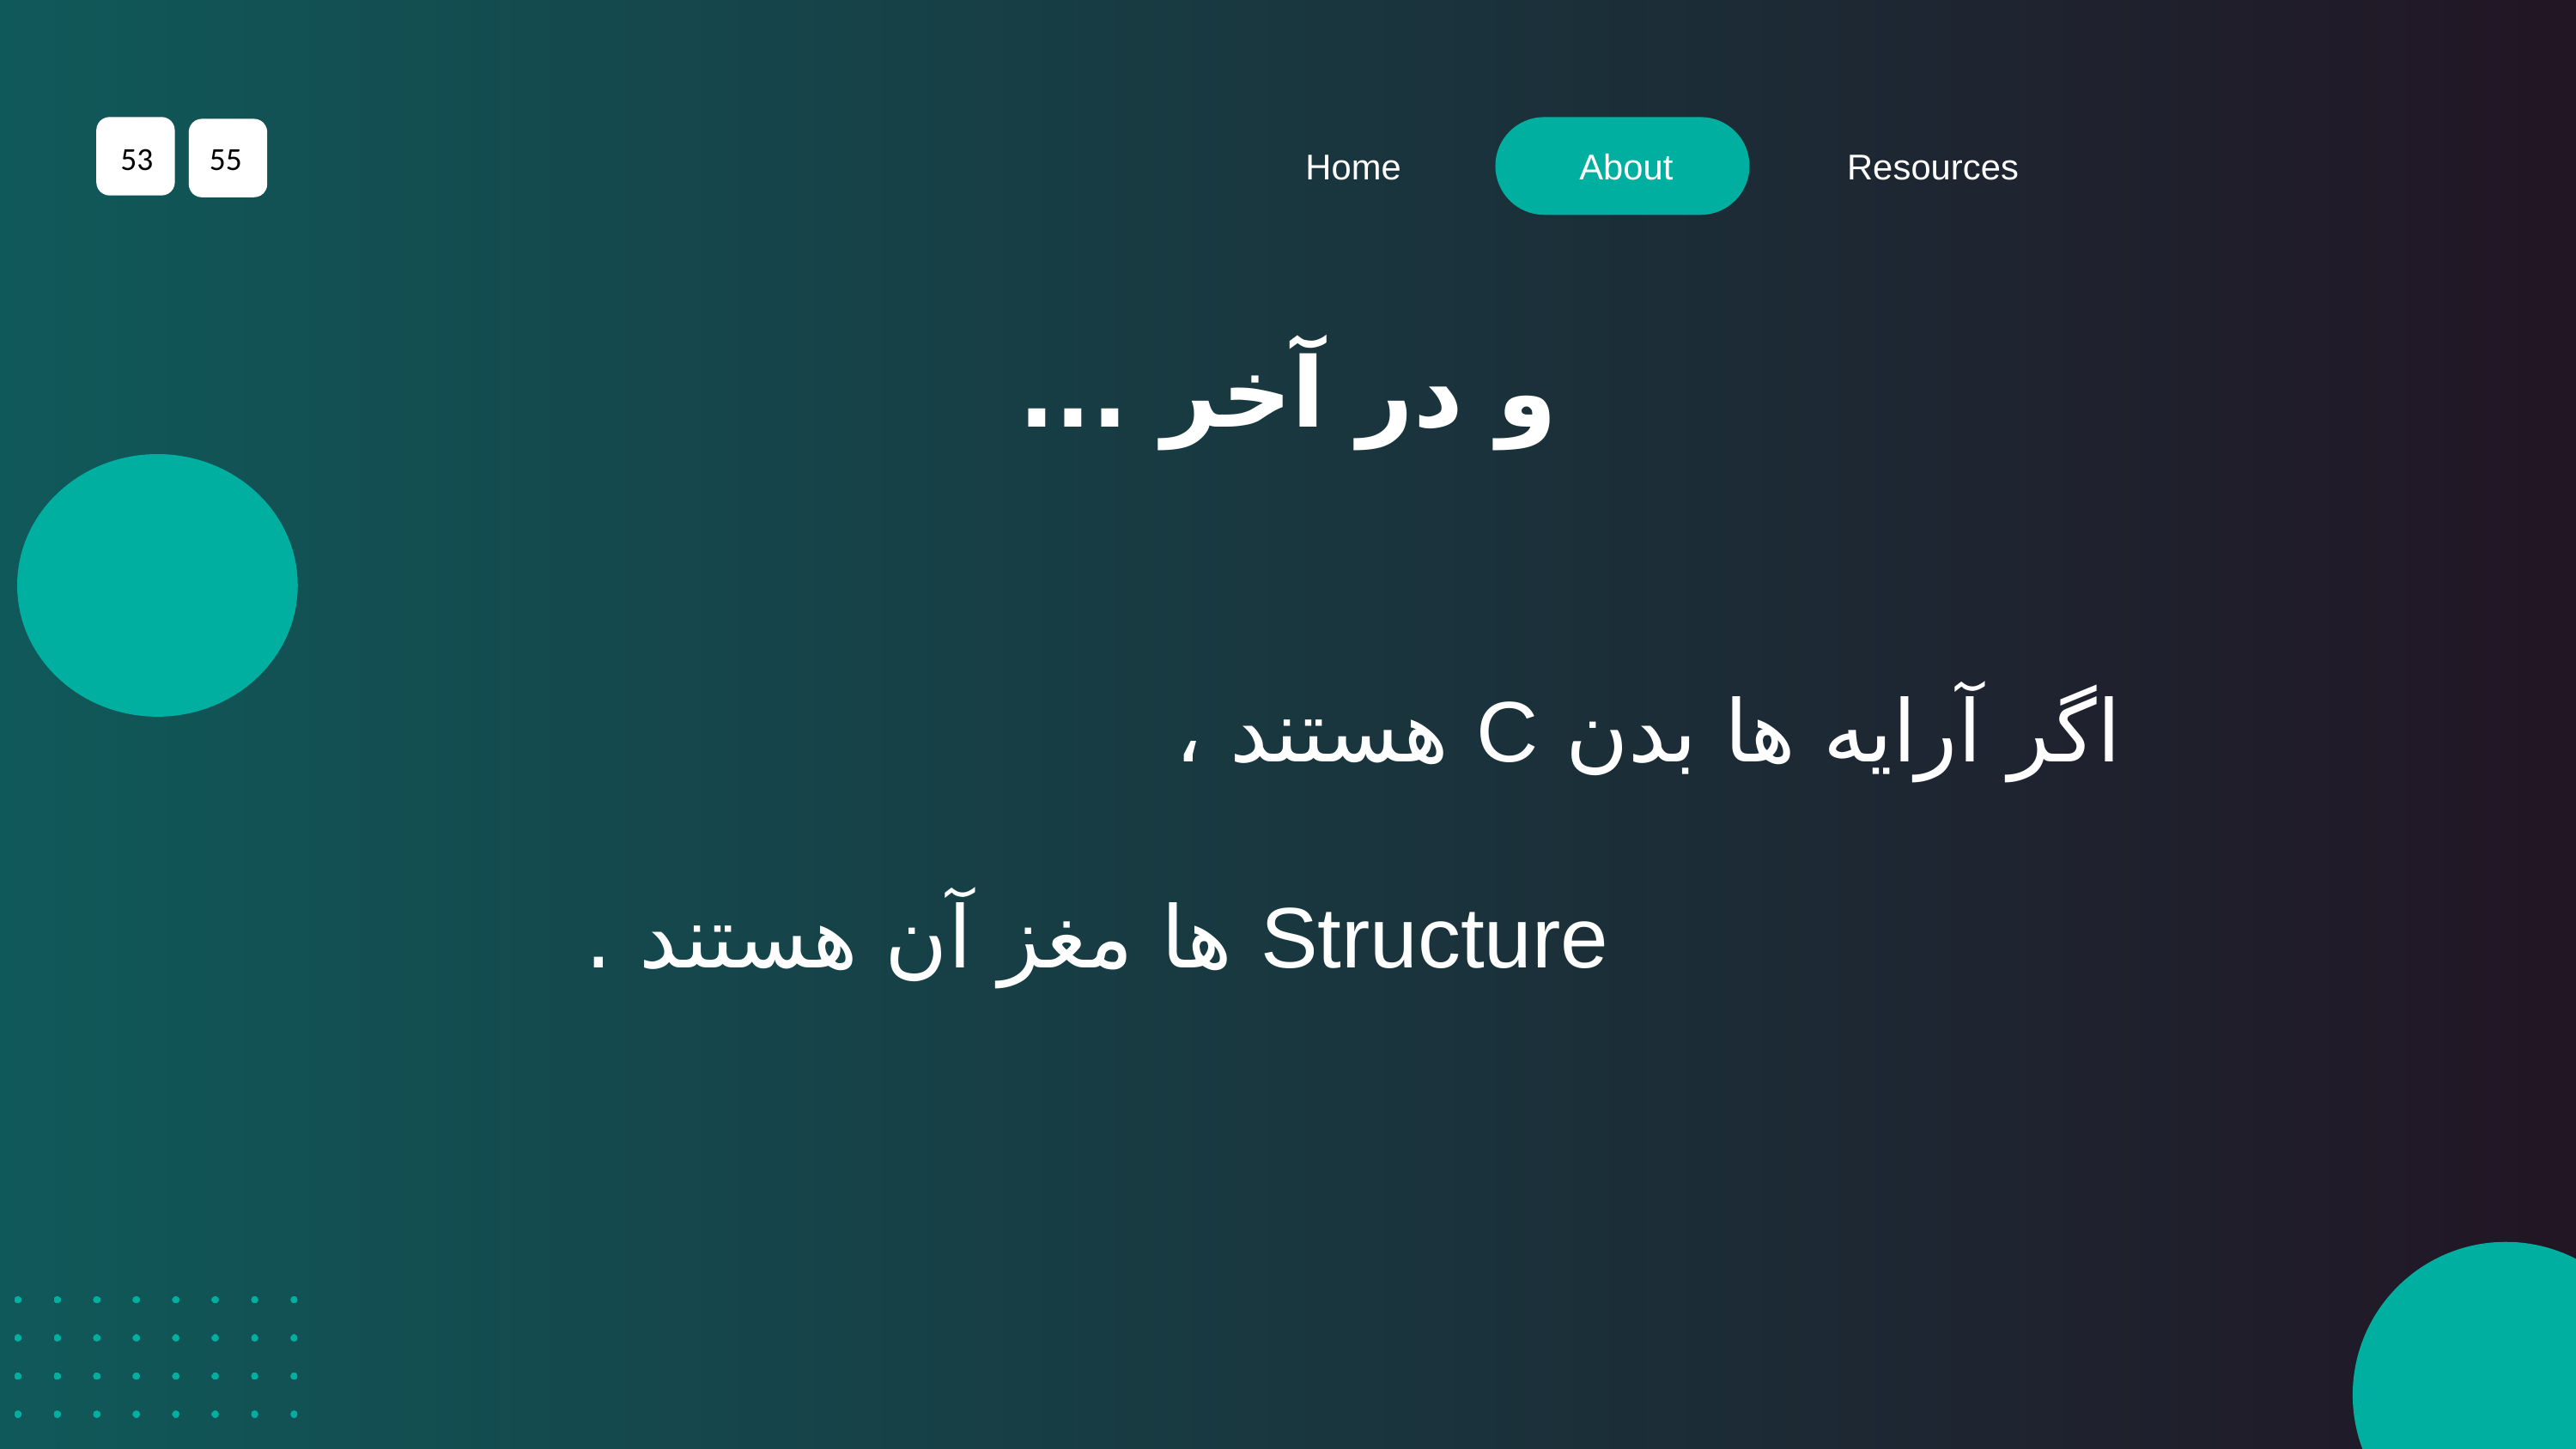

53
55
Home
About
Resources
و در آخر ...

اگر آرایه ها بدن C هستند ،

Structure ها مغز آن هستند .